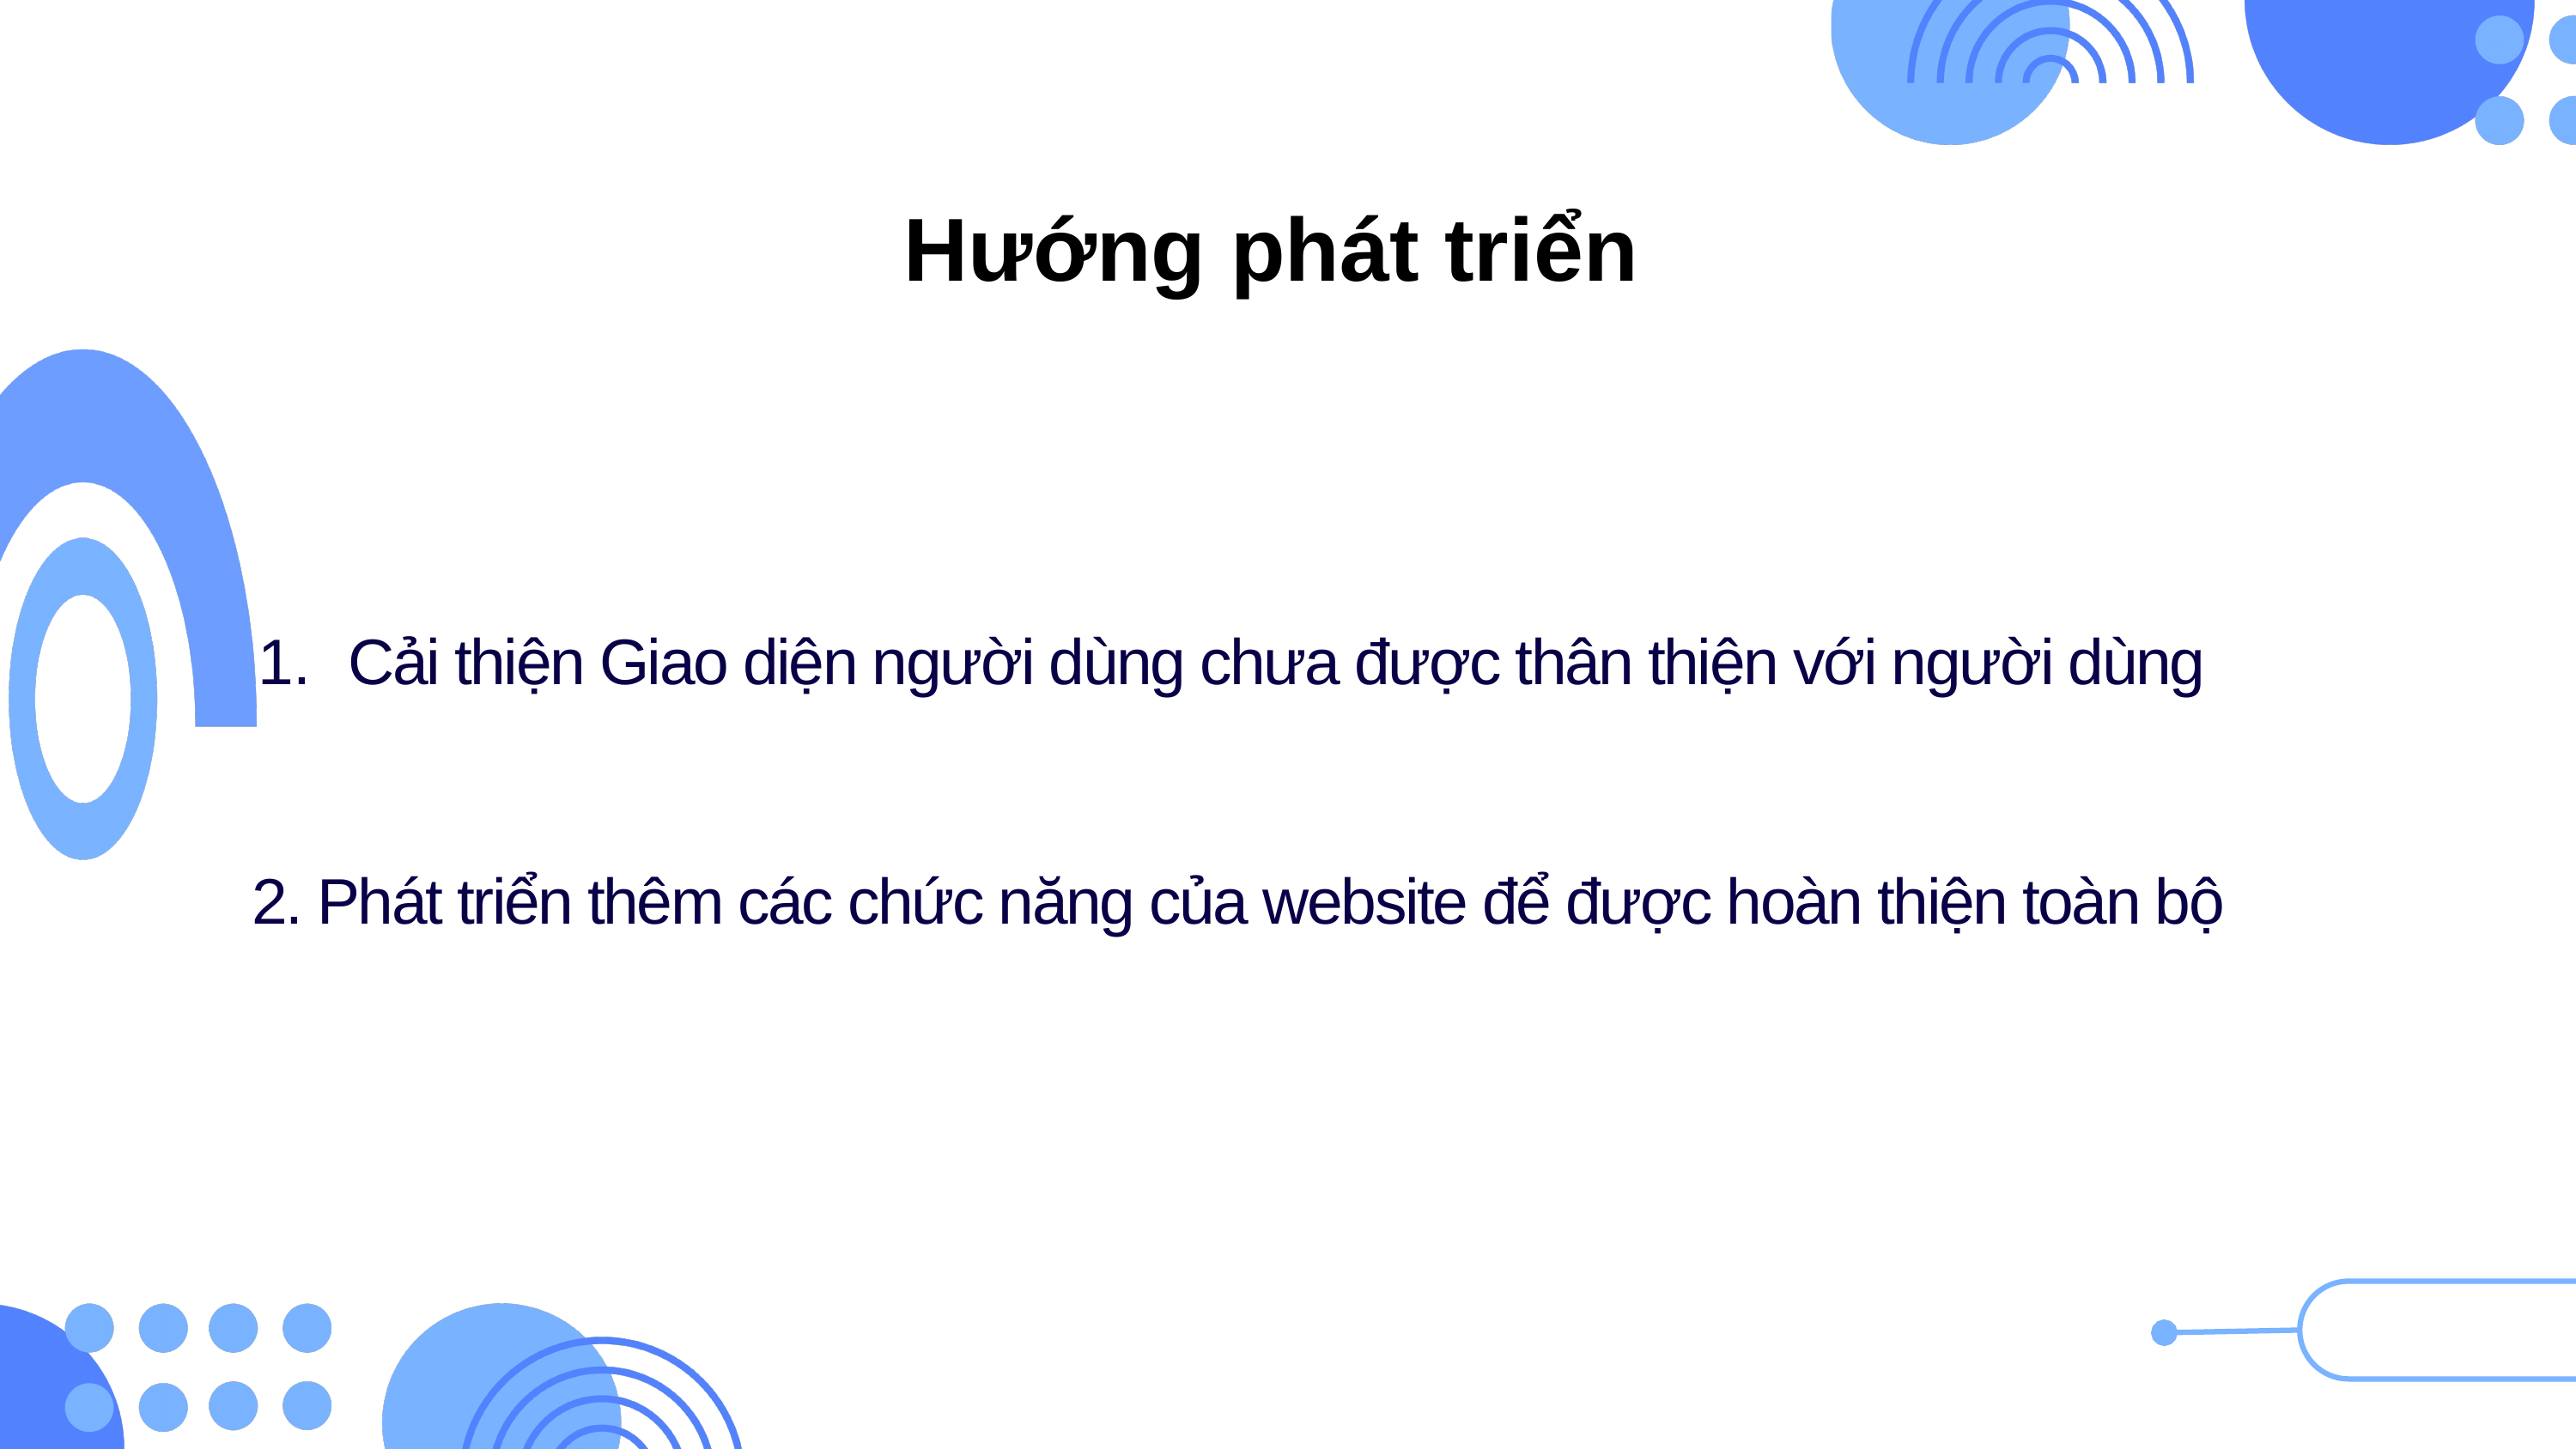

Hướng phát triển

 Cải thiện Giao diện người dùng chưa được thân thiện với người dùng
2. Phát triển thêm các chức năng của website để được hoàn thiện toàn bộ